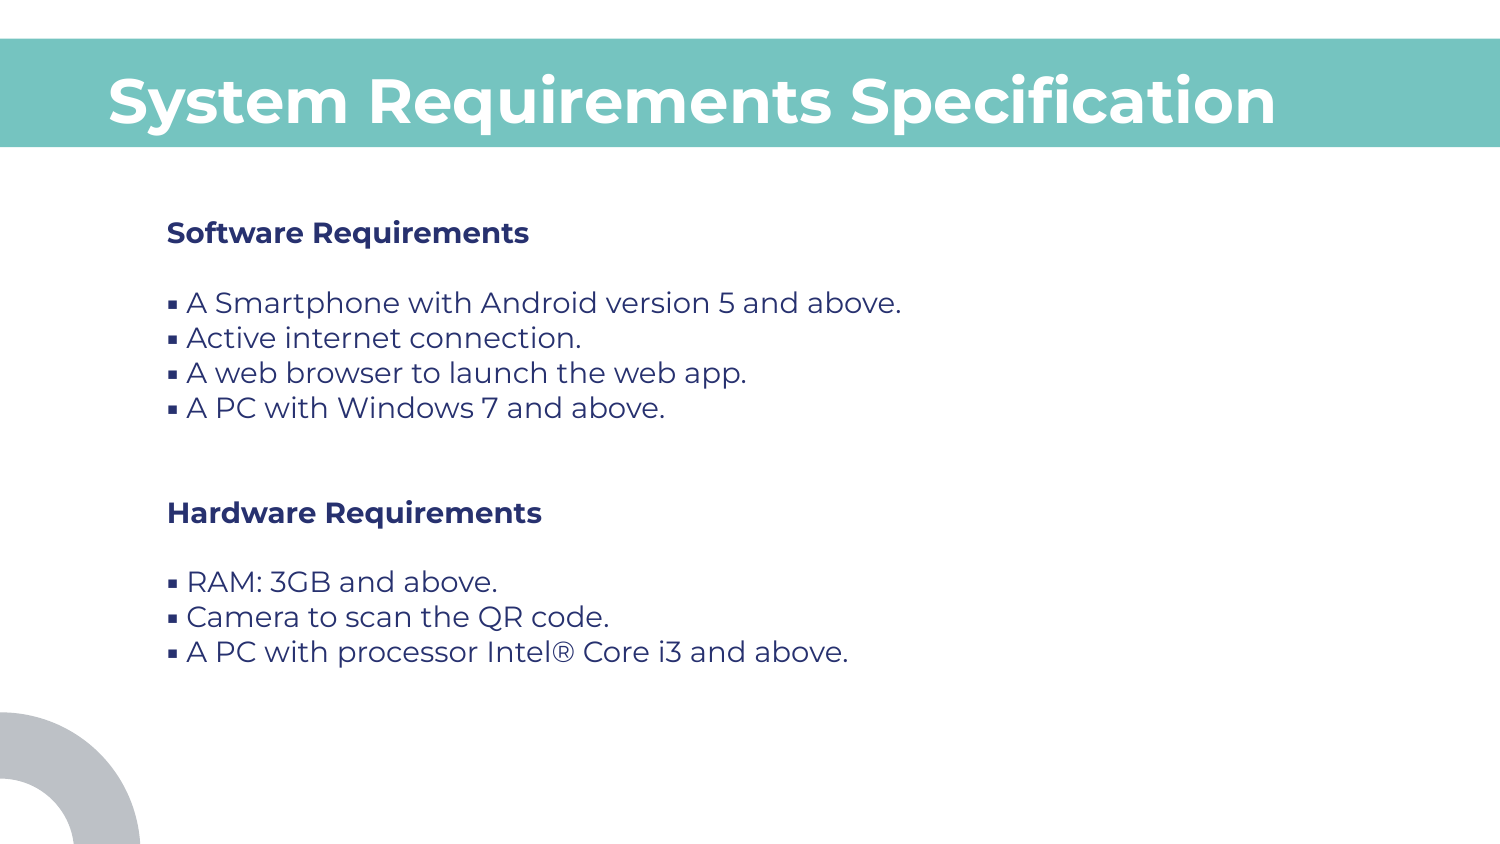

# System Requirements Specification
Software Requirements

▪ A Smartphone with Android version 5 and above.
▪ Active internet connection.
▪ A web browser to launch the web app.
▪ A PC with Windows 7 and above.

Hardware Requirements

▪ RAM: 3GB and above.
▪ Camera to scan the QR code.
▪ A PC with processor Intel® Core i3 and above.